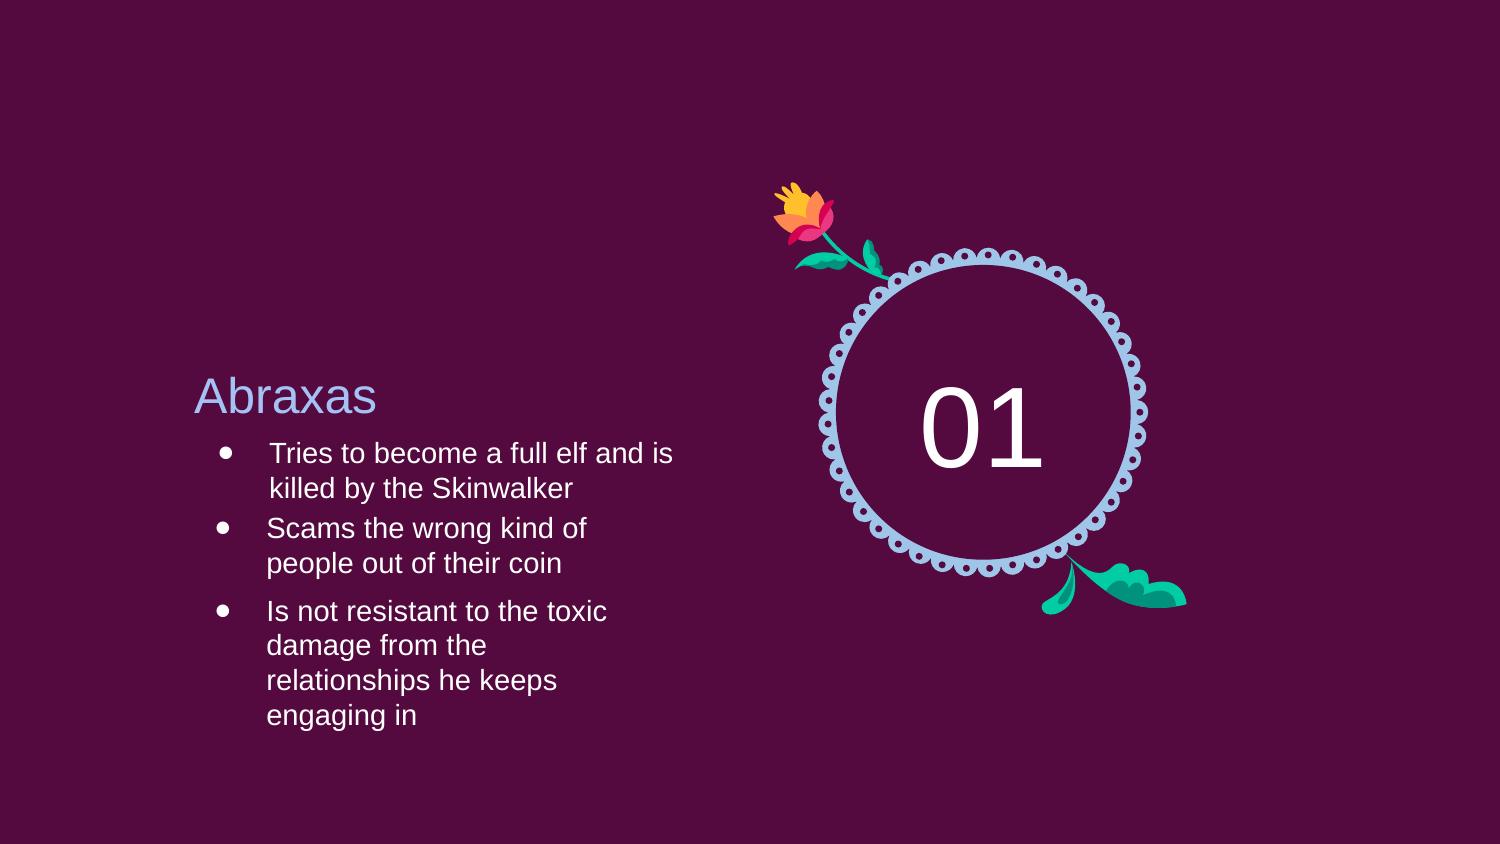

# Abraxas
01
Tries to become a full elf and is killed by the Skinwalker
Scams the wrong kind of people out of their coin

Is not resistant to the toxic damage from the relationships he keeps engaging in